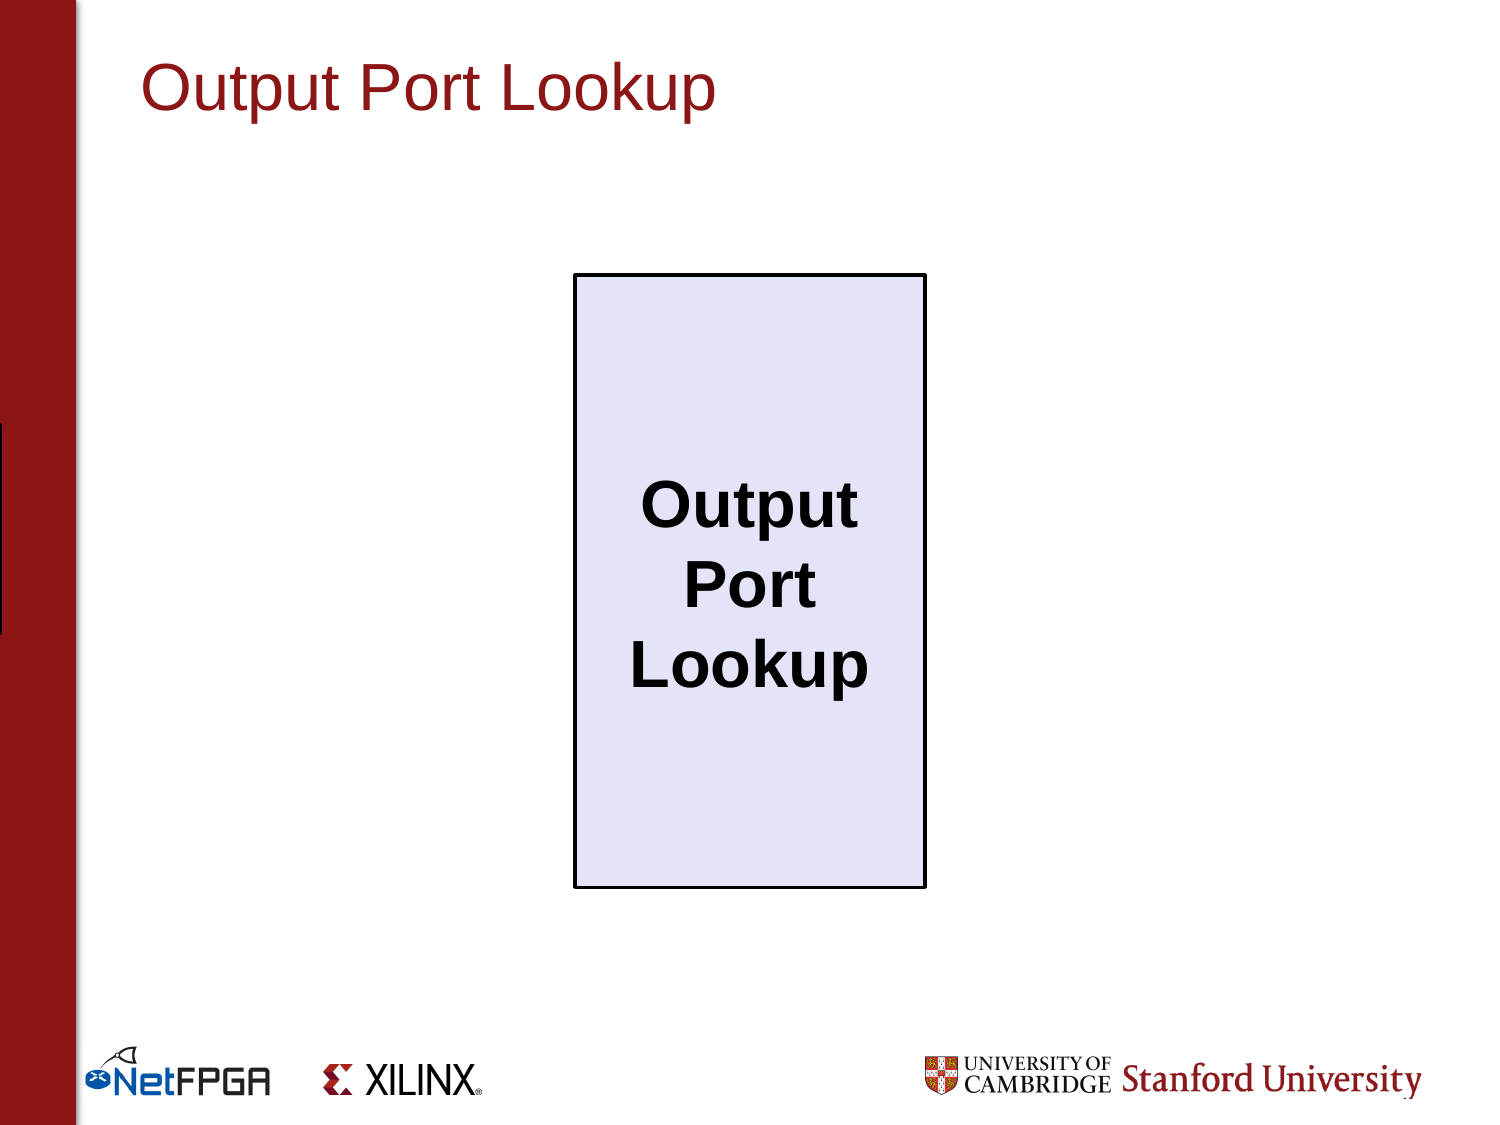

Output Port Lookup
Output Port Lookup
Length, Src port, Dst port, User defined
Packet Header
0
Payload